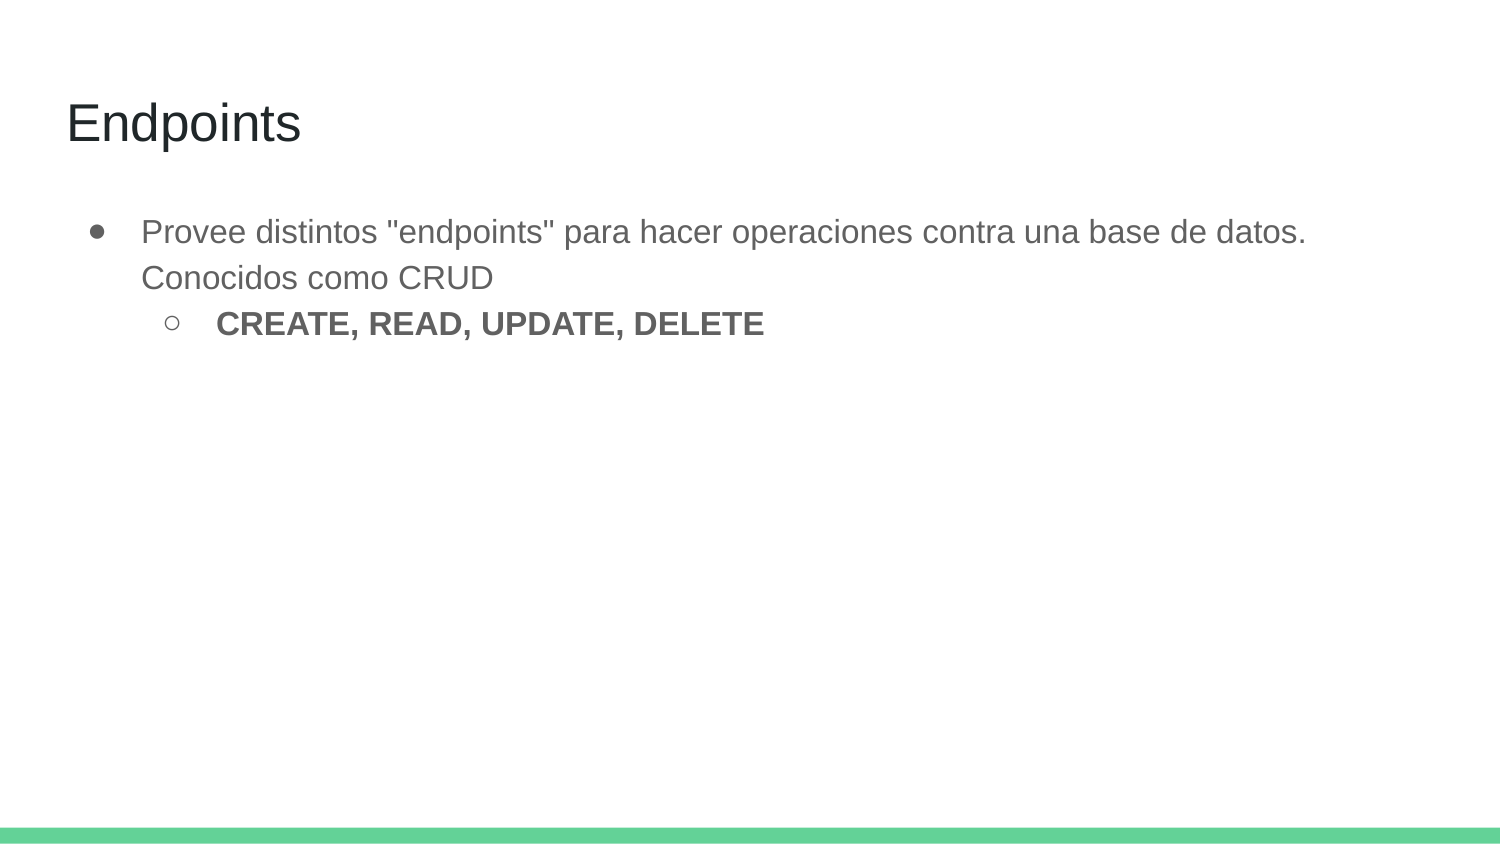

# Endpoints
Provee distintos "endpoints" para hacer operaciones contra una base de datos. Conocidos como CRUD
CREATE, READ, UPDATE, DELETE